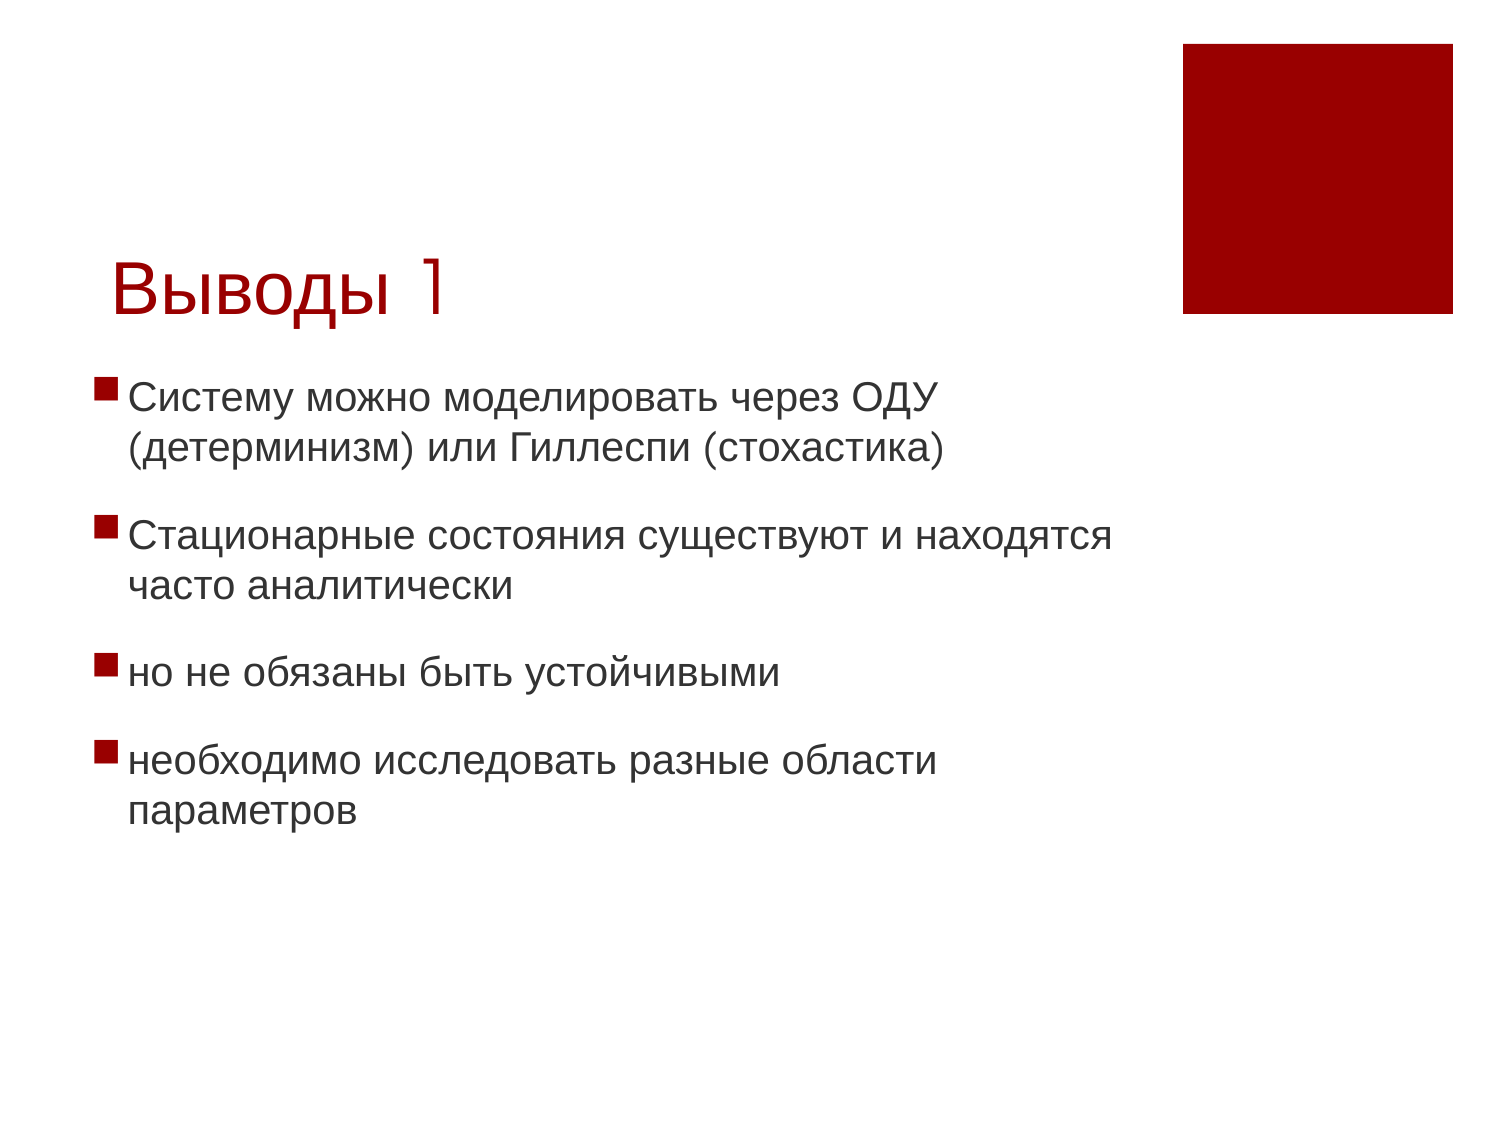

# Выводы 1
Систему можно моделировать через ОДУ (детерминизм) или Гиллеспи (стохастика)
Стационарные состояния существуют и находятся часто аналитически
но не обязаны быть устойчивыми
необходимо исследовать разные области параметров